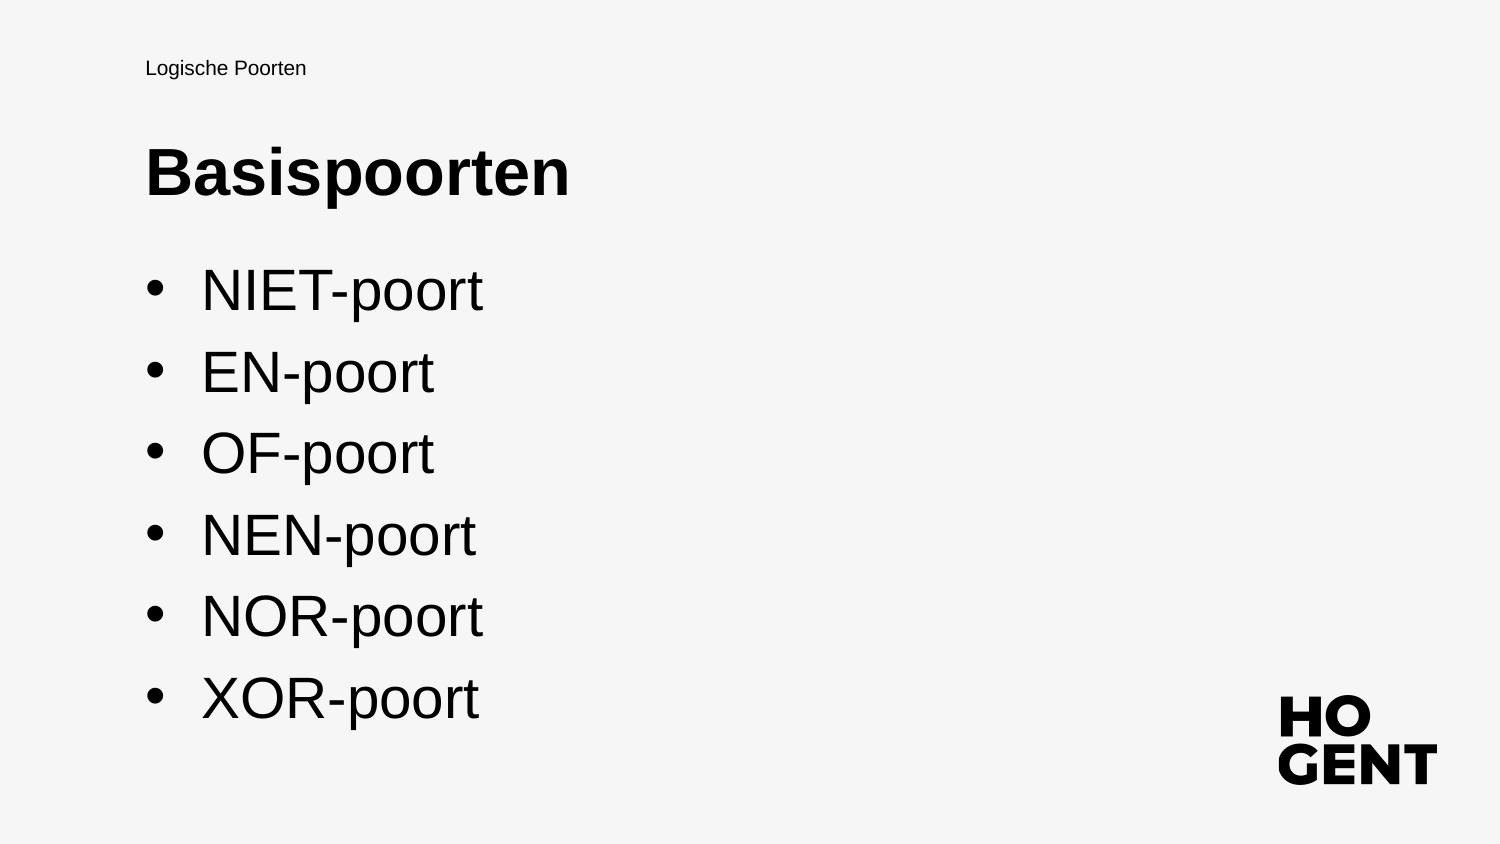

Logische Poorten

# Basispoorten
NIET-poort
EN-poort
OF-poort
NEN-poort
NOR-poort
XOR-poort